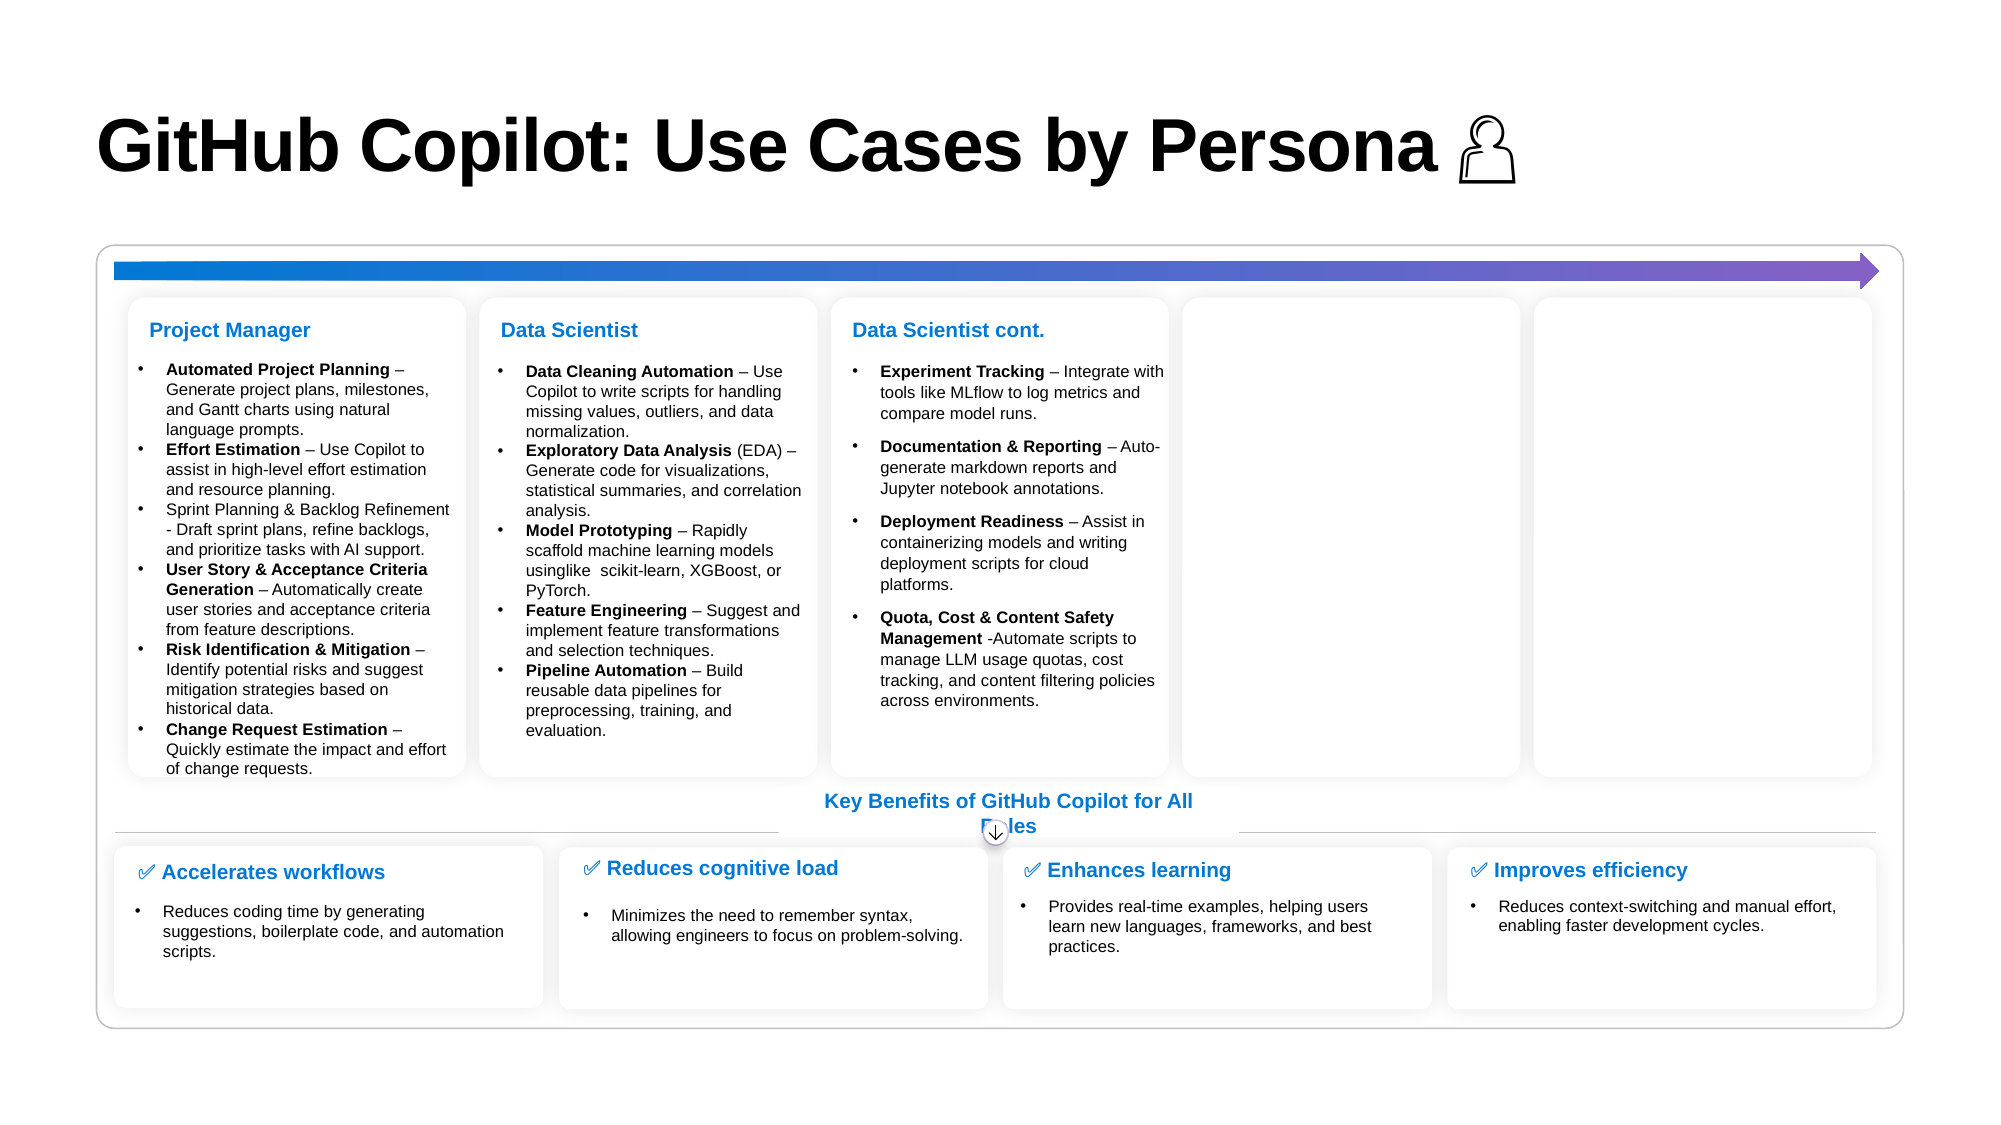

# GitHub Copilot: Use Cases by Persona 👤

Project Manager
Data Scientist
Data Scientist cont.
Automated Project Planning – Generate project plans, milestones, and Gantt charts using natural language prompts.
Effort Estimation – Use Copilot to assist in high-level effort estimation and resource planning.
Sprint Planning & Backlog Refinement - Draft sprint plans, refine backlogs, and prioritize tasks with AI support.
User Story & Acceptance Criteria Generation – Automatically create user stories and acceptance criteria from feature descriptions.
Risk Identification & Mitigation – Identify potential risks and suggest mitigation strategies based on historical data.
Change Request Estimation – Quickly estimate the impact and effort of change requests.
Experiment Tracking – Integrate with tools like MLflow to log metrics and compare model runs.
Documentation & Reporting – Auto-generate markdown reports and Jupyter notebook annotations.
Deployment Readiness – Assist in containerizing models and writing deployment scripts for cloud platforms.
Quota, Cost & Content Safety Management -Automate scripts to manage LLM usage quotas, cost tracking, and content filtering policies across environments.
Data Cleaning Automation – Use Copilot to write scripts for handling missing values, outliers, and data normalization.
Exploratory Data Analysis (EDA) – Generate code for visualizations, statistical summaries, and correlation analysis.
Model Prototyping – Rapidly scaffold machine learning models usinglike  scikit-learn, XGBoost, or PyTorch.
Feature Engineering – Suggest and implement feature transformations and selection techniques.
Pipeline Automation – Build reusable data pipelines for preprocessing, training, and evaluation.
Key Benefits of GitHub Copilot for All Roles

✅ Reduces cognitive load
✅ Enhances learning
✅ Improves efficiency
✅ Accelerates workflows
Reduces context-switching and manual effort, enabling faster development cycles.
Provides real-time examples, helping users learn new languages, frameworks, and best practices.
Reduces coding time by generating suggestions, boilerplate code, and automation scripts.
Minimizes the need to remember syntax, allowing engineers to focus on problem-solving.